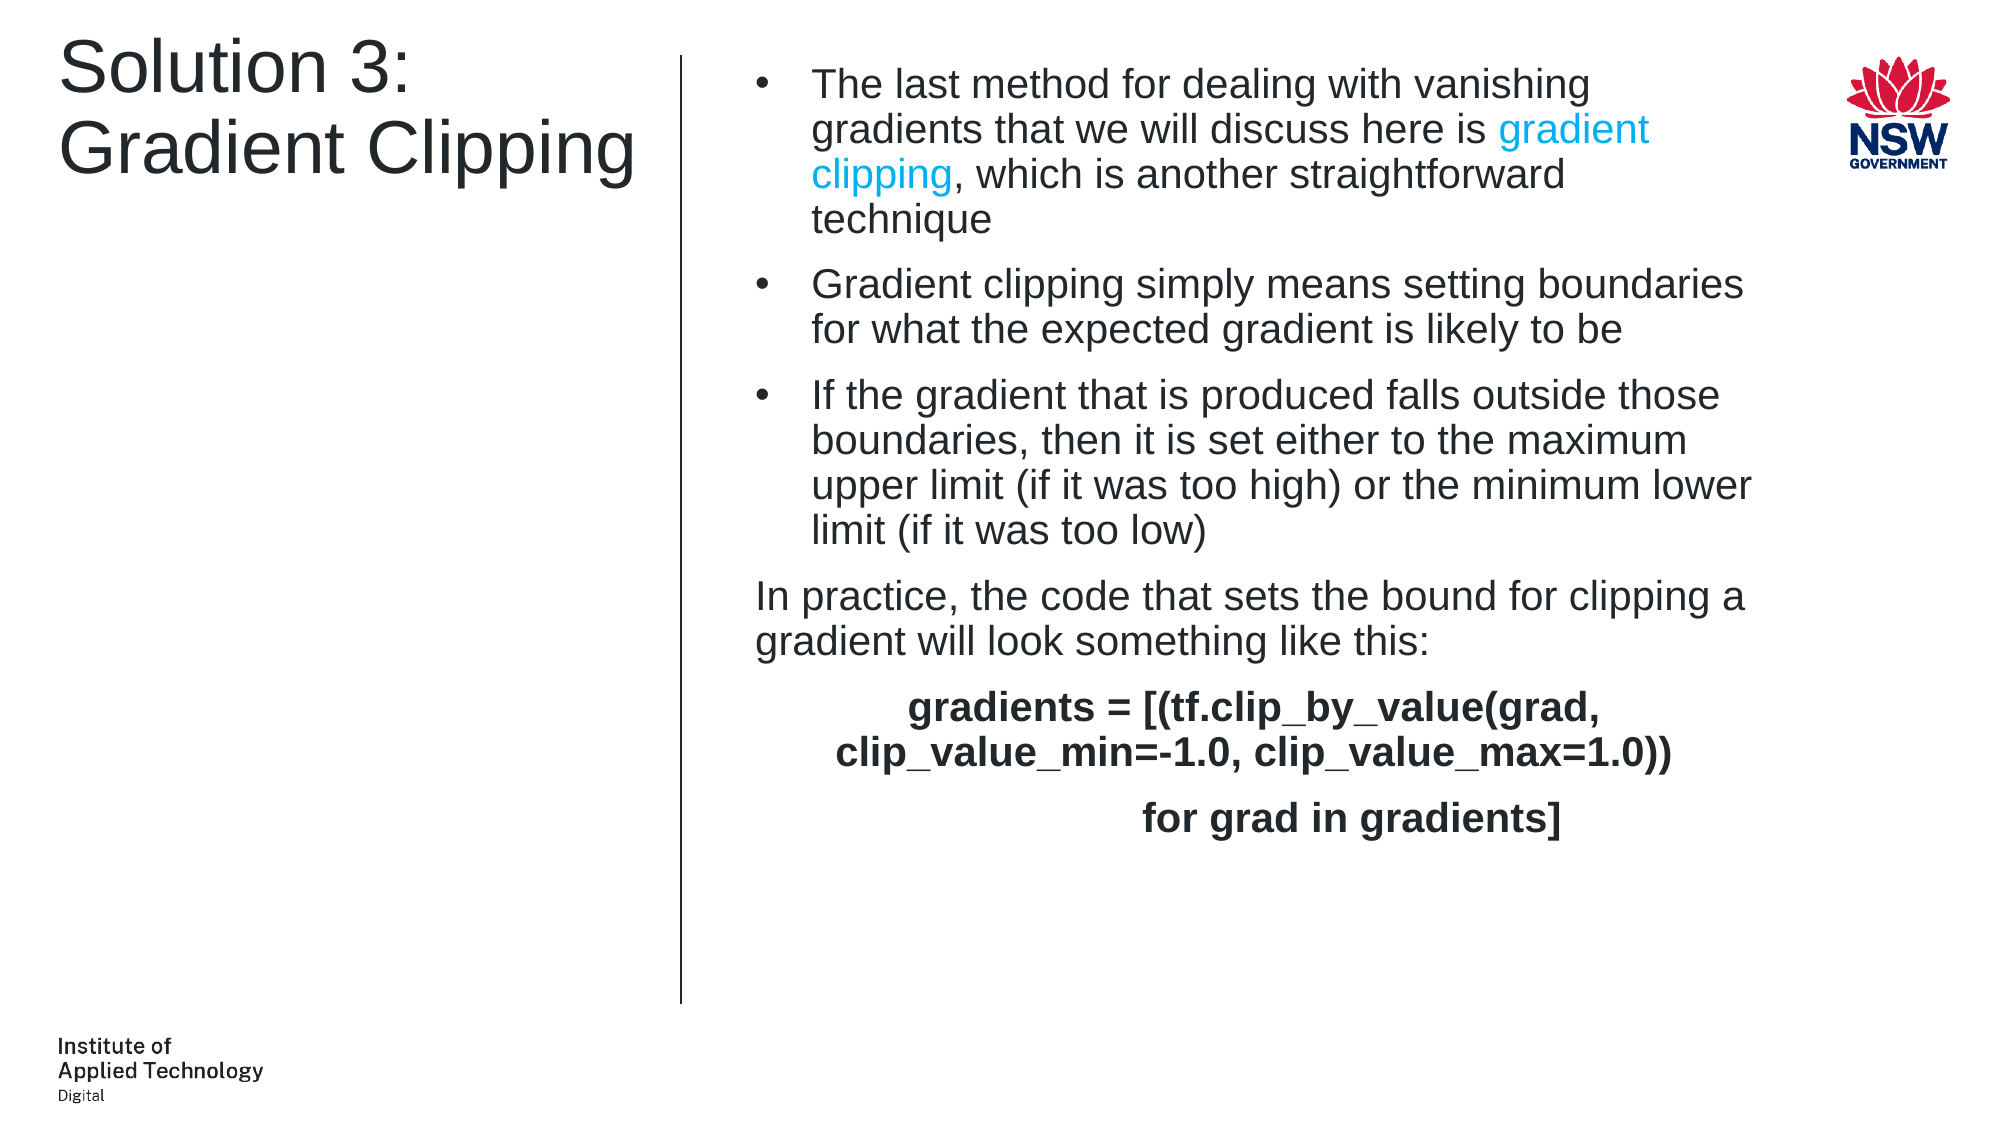

# Solution 3: Gradient Clipping
The last method for dealing with vanishing gradients that we will discuss here is gradient clipping, which is another straightforward technique
Gradient clipping simply means setting boundaries for what the expected gradient is likely to be
If the gradient that is produced falls outside those boundaries, then it is set either to the maximum upper limit (if it was too high) or the minimum lower limit (if it was too low)
In practice, the code that sets the bound for clipping a gradient will look something like this:
gradients = [(tf.clip_by_value(grad, clip_value_min=-1.0, clip_value_max=1.0))
                 for grad in gradients]